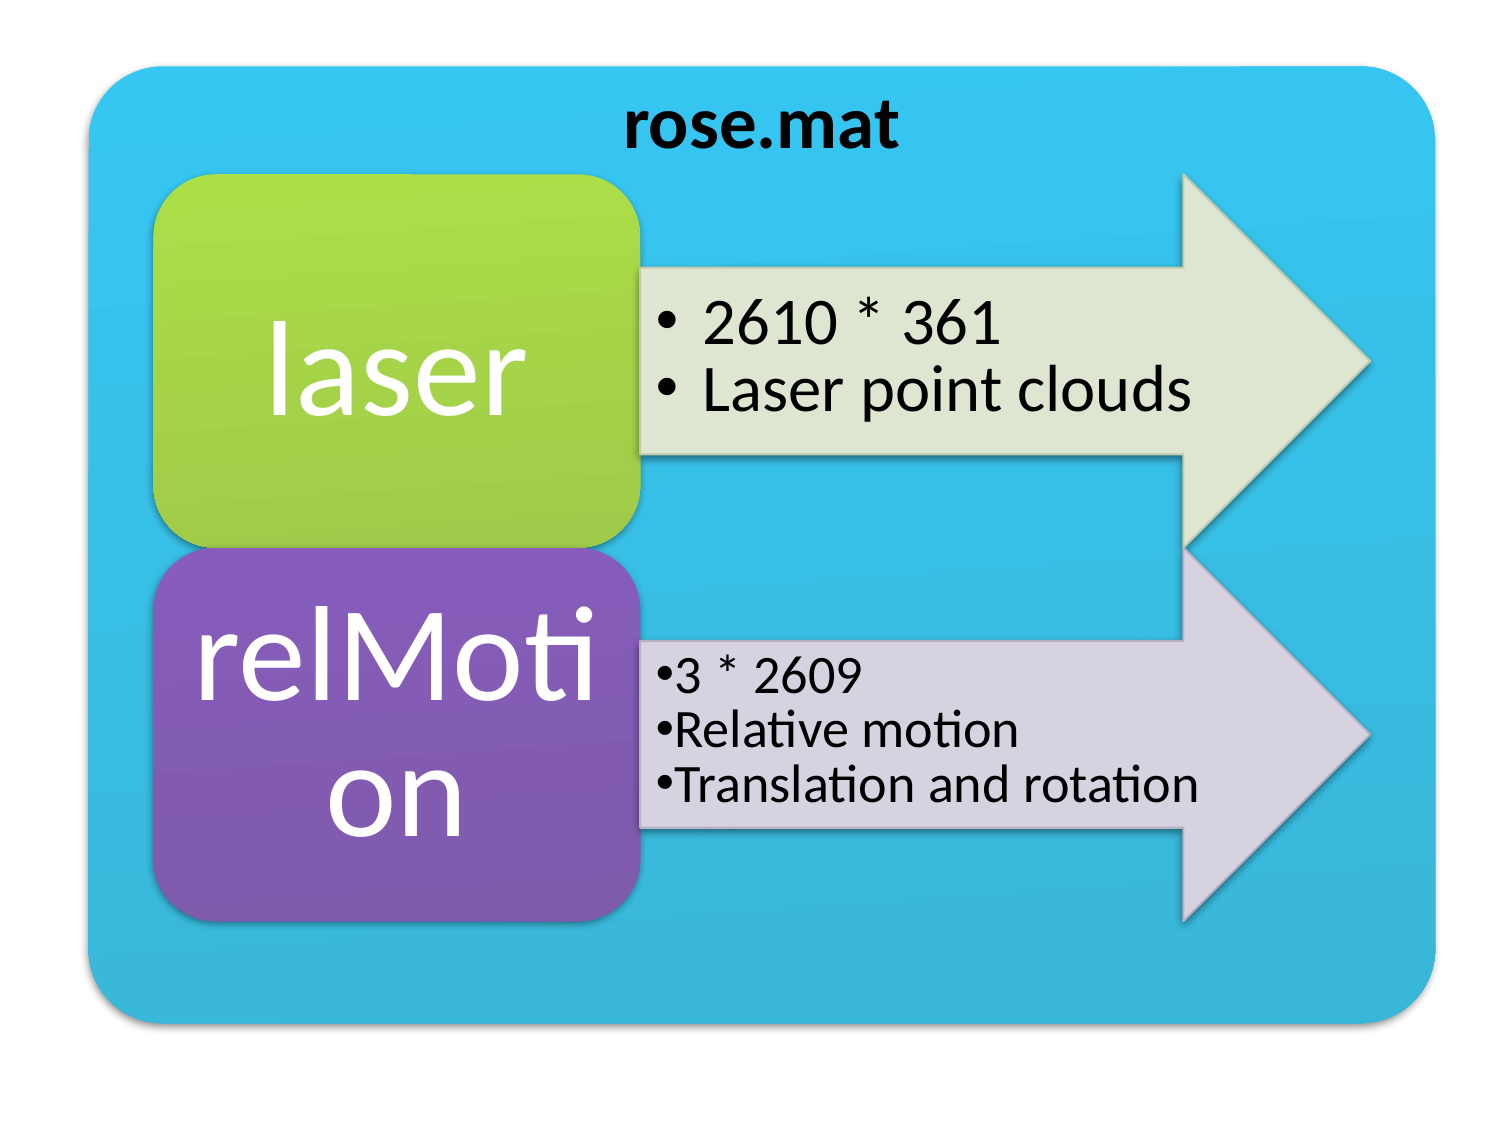

rose.mat

laser
2610 * 361
Laser point clouds
relMotion
3 * 2609
Relative motion
Translation and rotation